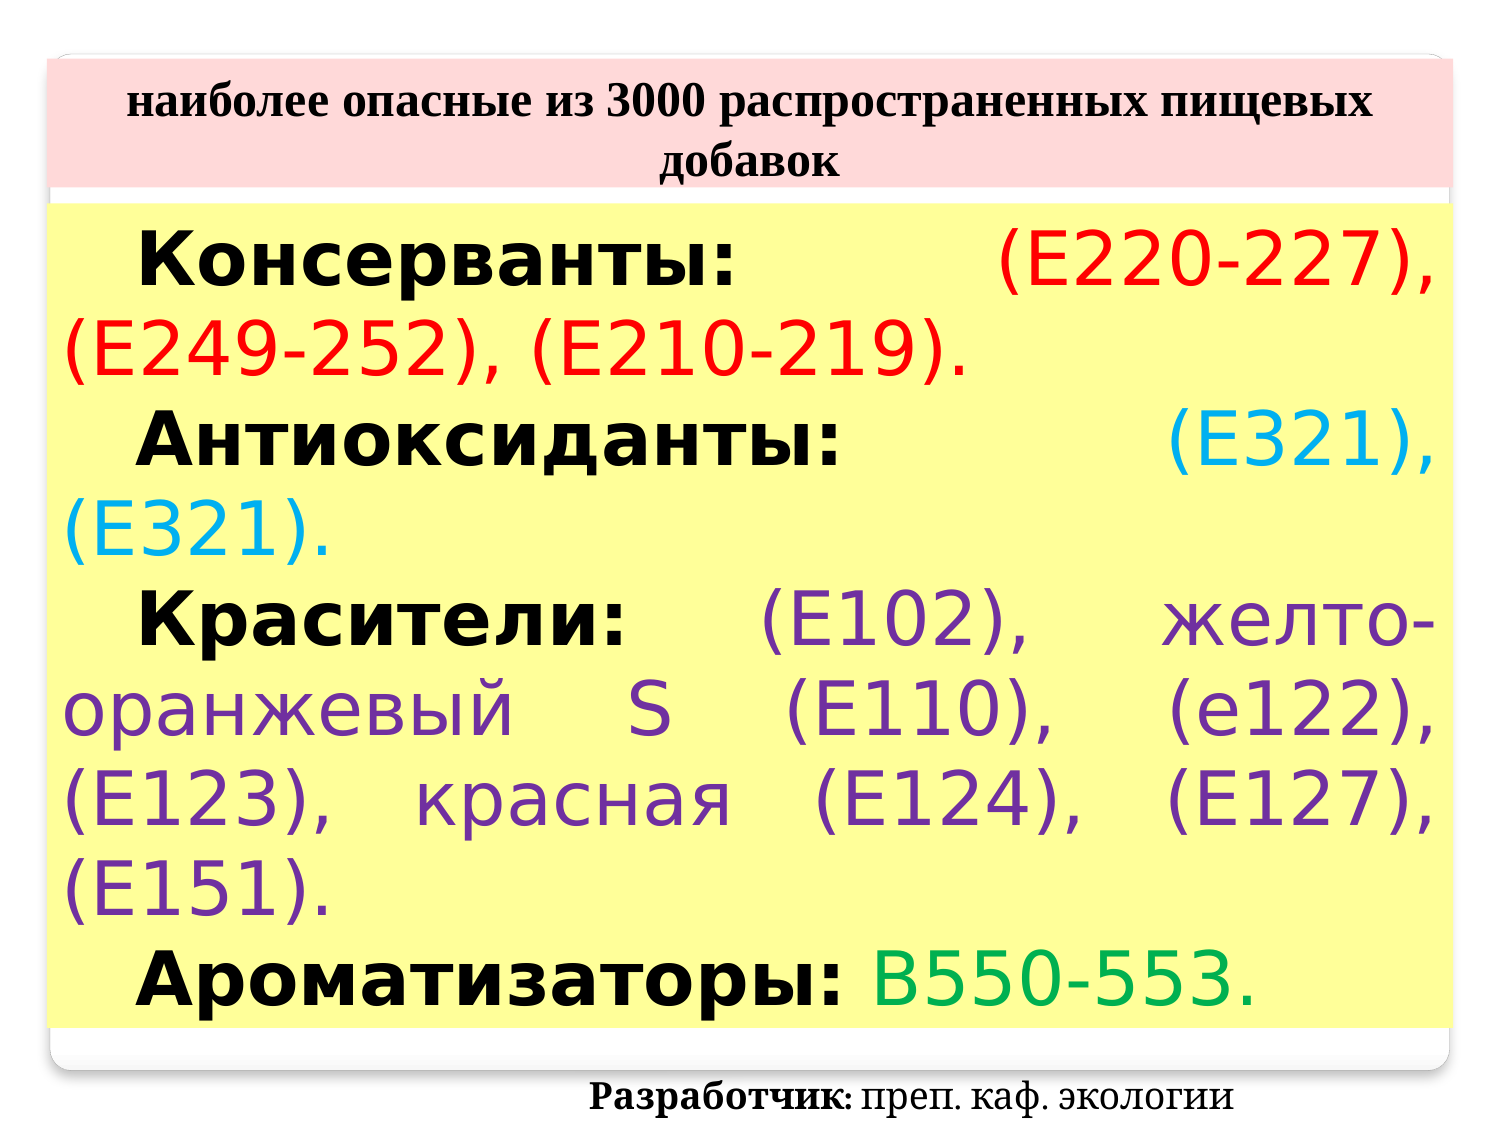

наиболее опасные из 3000 распространенных пищевых добавок
Консерванты: (Е220-227), (Е249-252), (Е210-219).
Антиоксиданты: (Е321), (Е321).
Красители: (Е102), желто-оранжевый S (E110), (е122), (Е123), красная (Е124), (Е127), (E151).
Ароматизаторы: В550-553.
Разработчик: преп. каф. экологии  Кирвель П.И.